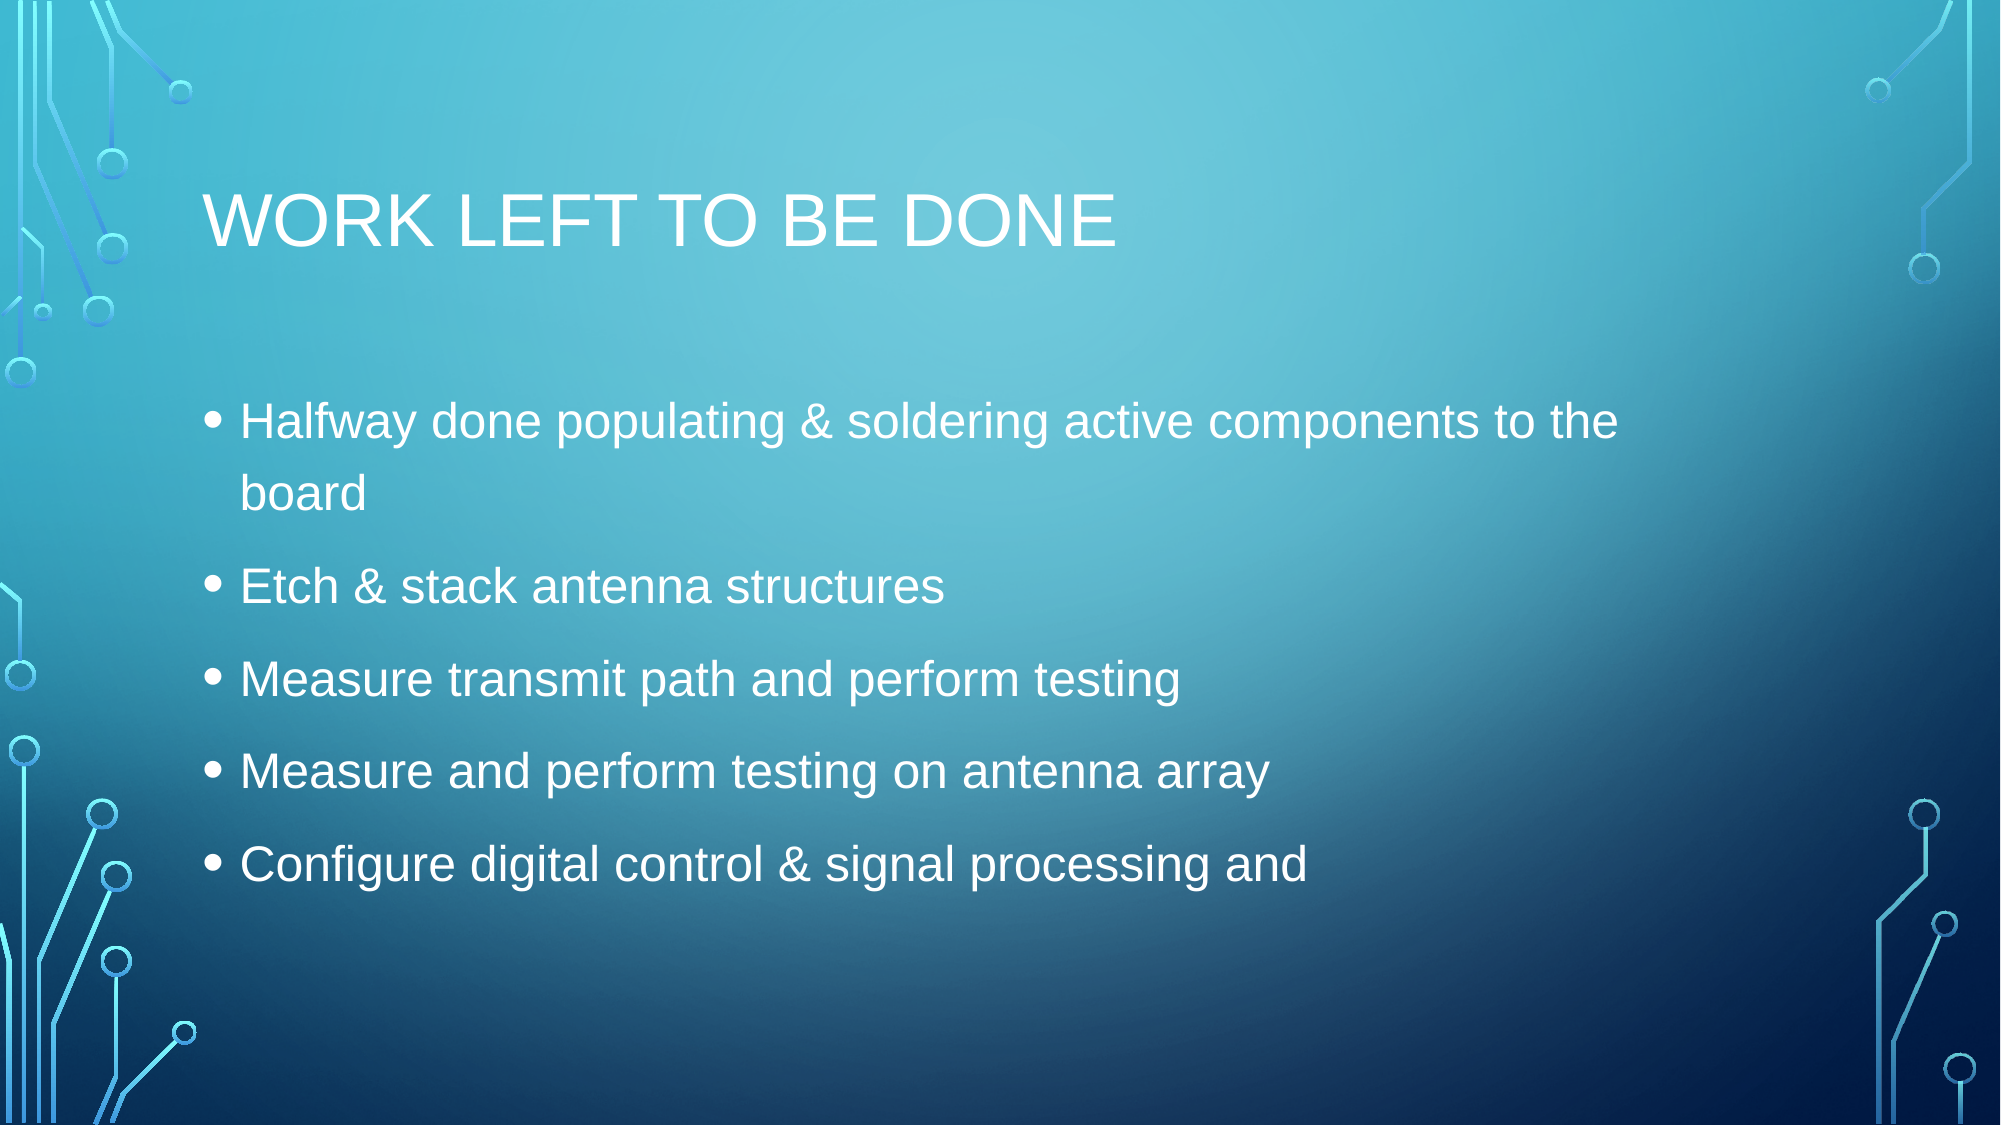

# Work Left to Be done
Halfway done populating & soldering active components to the board
Etch & stack antenna structures
Measure transmit path and perform testing
Measure and perform testing on antenna array
Configure digital control & signal processing and